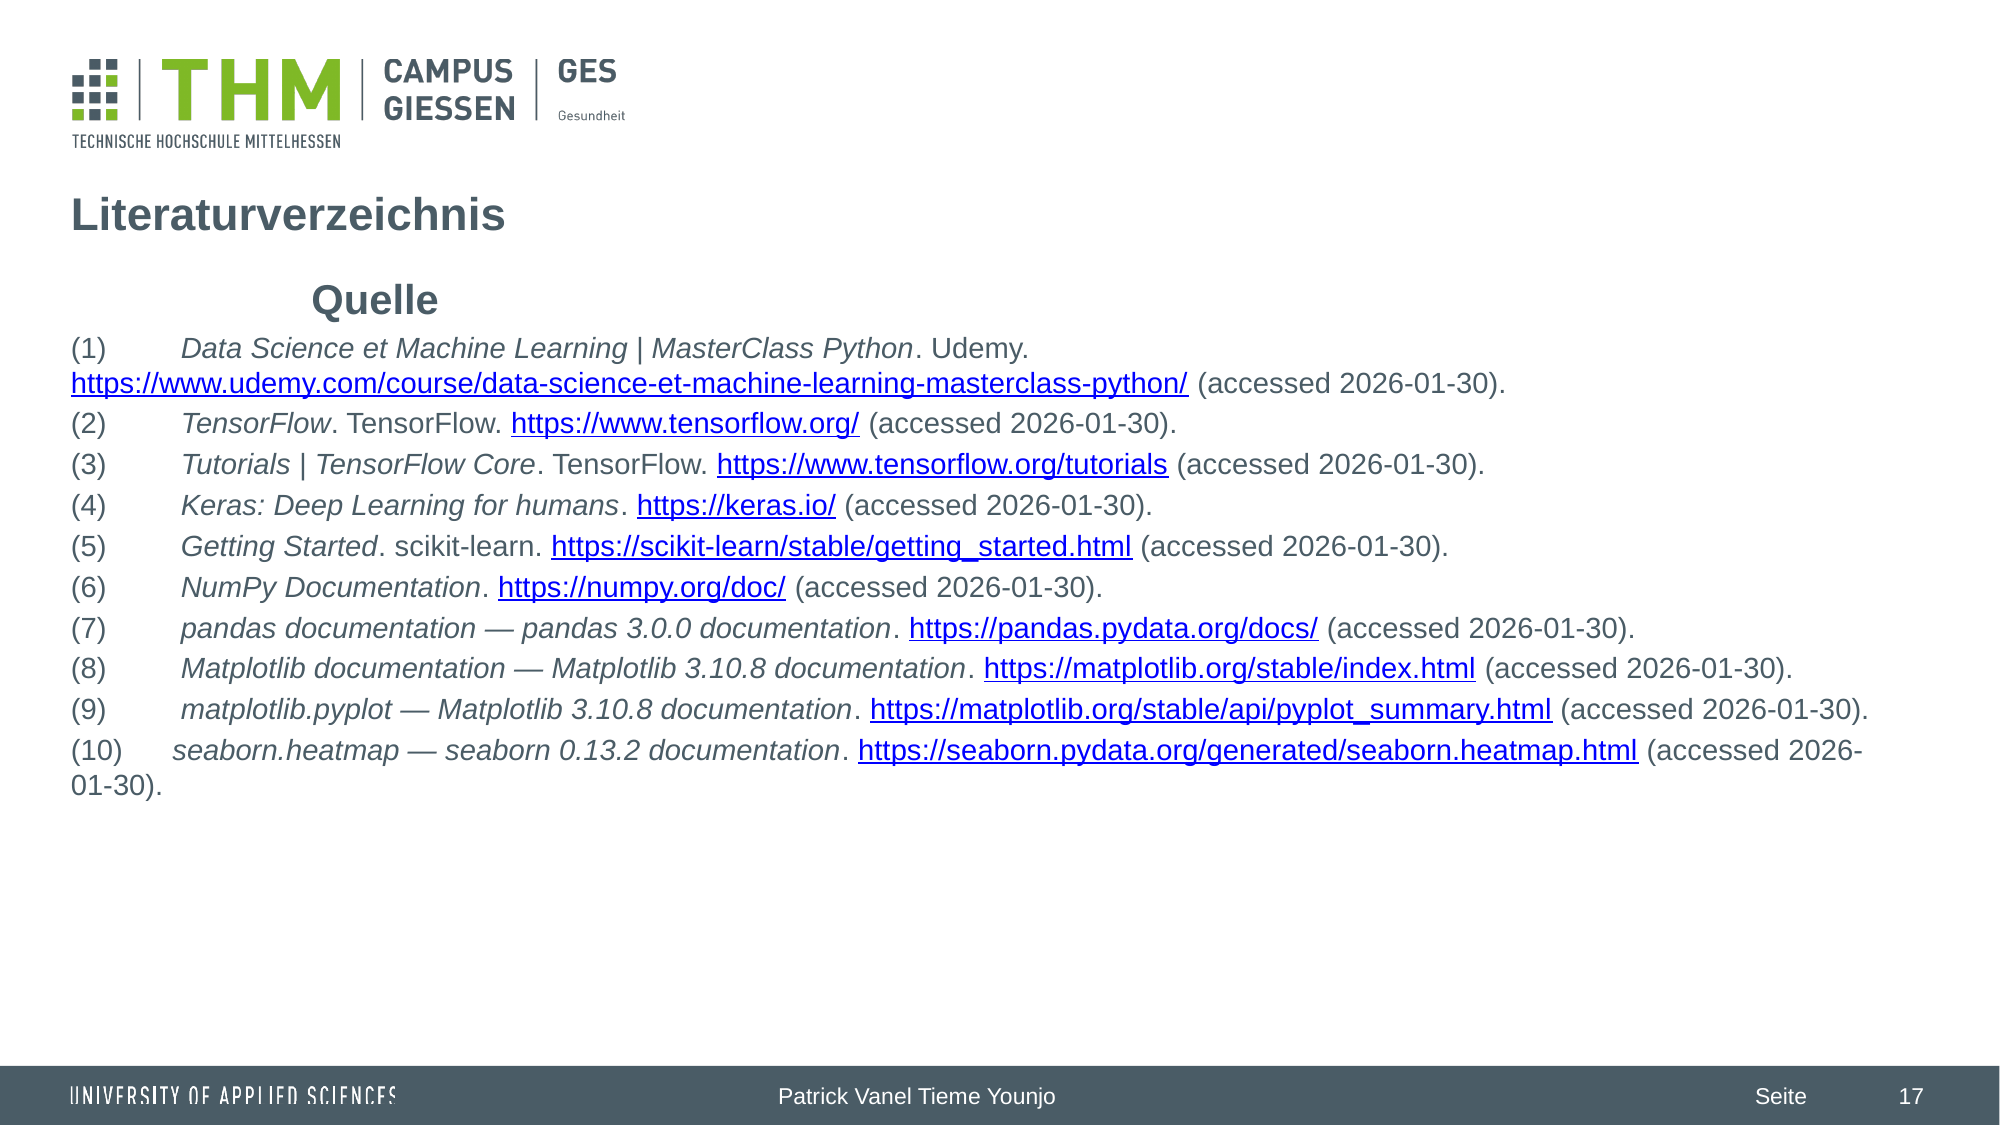

# Literaturverzeichnis
	Quelle
(1)         Data Science et Machine Learning | MasterClass Python. Udemy. https://www.udemy.com/course/data-science-et-machine-learning-masterclass-python/ (accessed 2026-01-30).
(2)         TensorFlow. TensorFlow. https://www.tensorflow.org/ (accessed 2026-01-30).
(3)         Tutorials | TensorFlow Core. TensorFlow. https://www.tensorflow.org/tutorials (accessed 2026-01-30).
(4)         Keras: Deep Learning for humans. https://keras.io/ (accessed 2026-01-30).
(5)         Getting Started. scikit-learn. https://scikit-learn/stable/getting_started.html (accessed 2026-01-30).
(6)         NumPy Documentation. https://numpy.org/doc/ (accessed 2026-01-30).
(7)         pandas documentation — pandas 3.0.0 documentation. https://pandas.pydata.org/docs/ (accessed 2026-01-30).
(8)         Matplotlib documentation — Matplotlib 3.10.8 documentation. https://matplotlib.org/stable/index.html (accessed 2026-01-30).
(9)         matplotlib.pyplot — Matplotlib 3.10.8 documentation. https://matplotlib.org/stable/api/pyplot_summary.html (accessed 2026-01-30).
(10)      seaborn.heatmap — seaborn 0.13.2 documentation. https://seaborn.pydata.org/generated/seaborn.heatmap.html (accessed 2026-01-30).

17